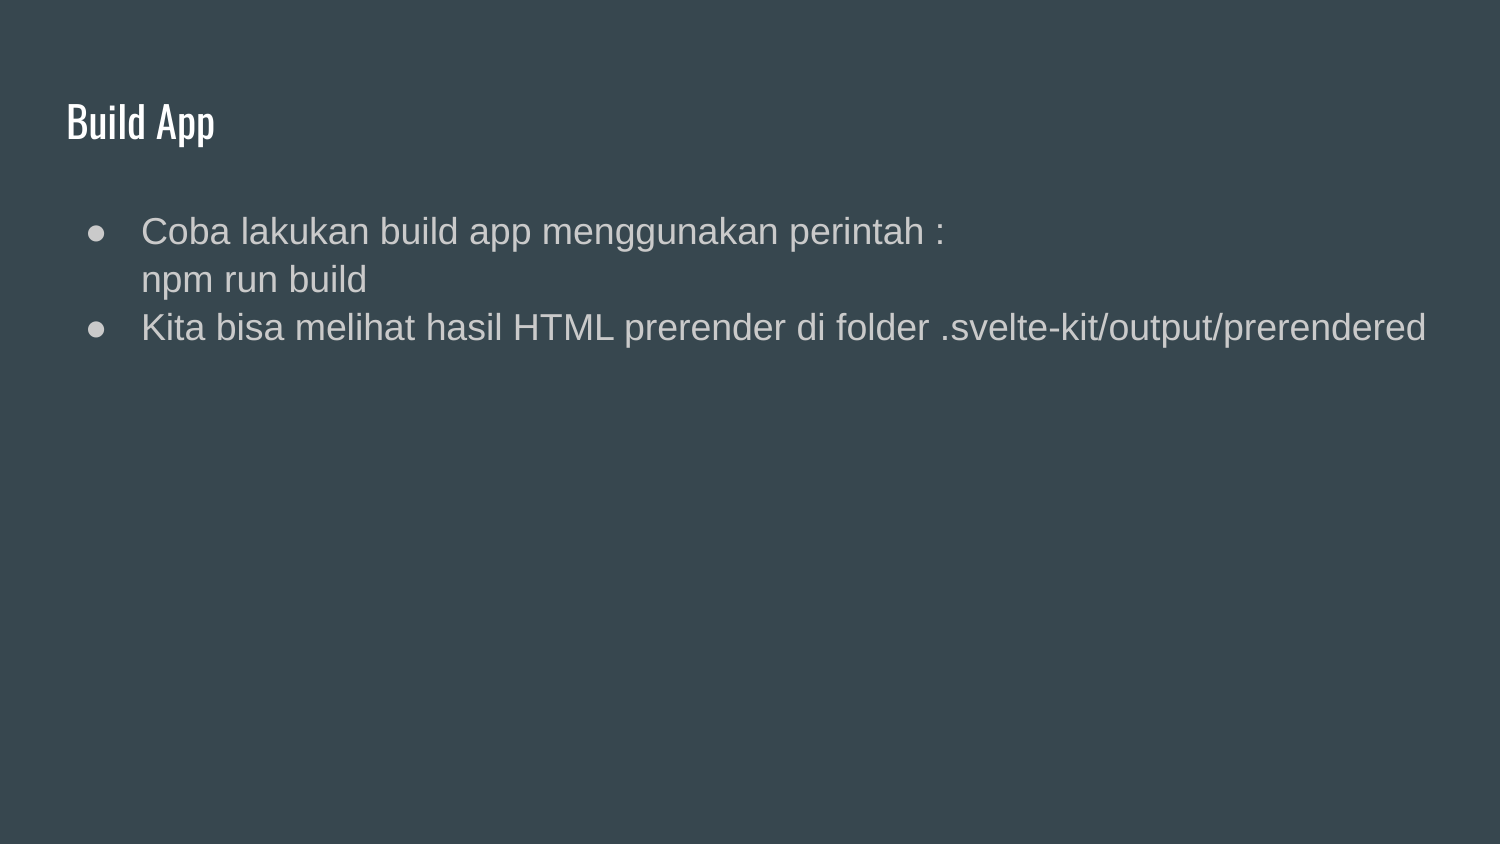

# Build App
Coba lakukan build app menggunakan perintah :
npm run build
Kita bisa melihat hasil HTML prerender di folder .svelte-kit/output/prerendered